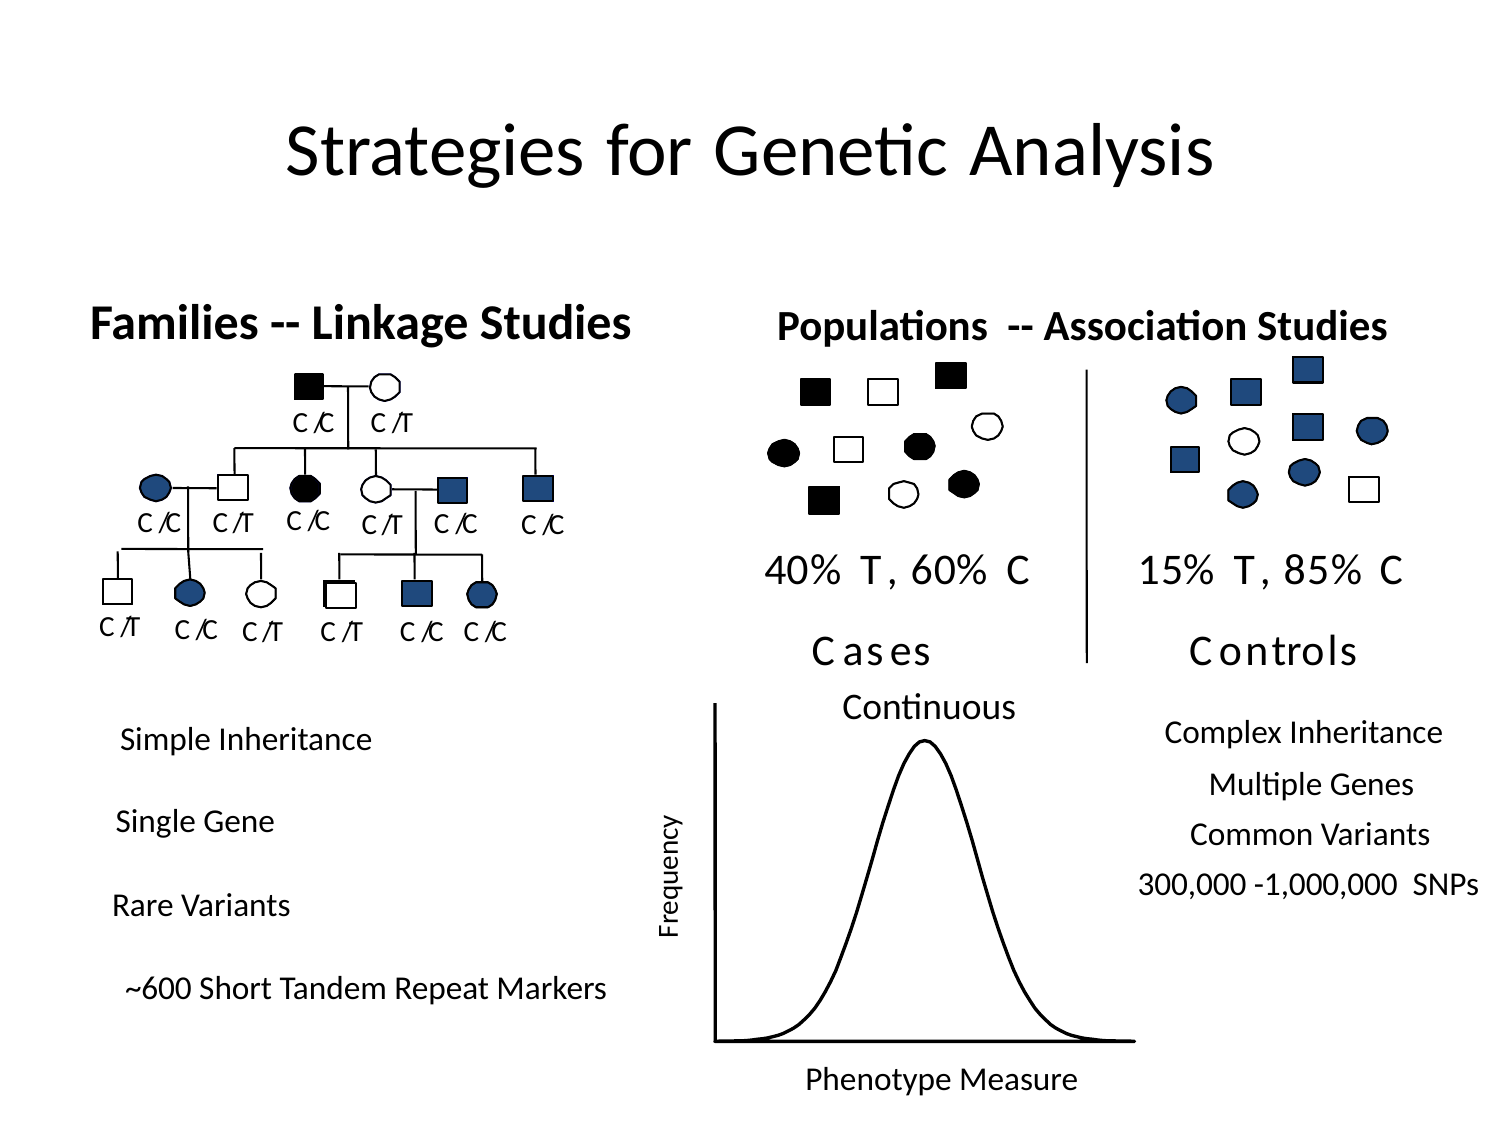

# Strategies for Genetic Analysis

C
/
C
C
/
T

C
/
C
C
/
C
C
/
T
C
/
C
C
/
T
C
/
C

C
/
T
C
/
C
C
/
T
C
/
T
C
/
C
C
/
C
Simple Inheritance
Single Gene
Rare Variants
~600 Short Tandem Repeat Markers
Families -- Linkage Studies
Populations  -- Association Studies

4
0
%

T
,

6
0
%

C
1
5
%

T
,

8
5
%

C
C
a
s
e
s
C
o
n
t
r
o
l
s
Continuous

Frequency
Phenotype Measure
Complex Inheritance
Multiple Genes
Common Variants
300,000 -1,000,000  SNPs